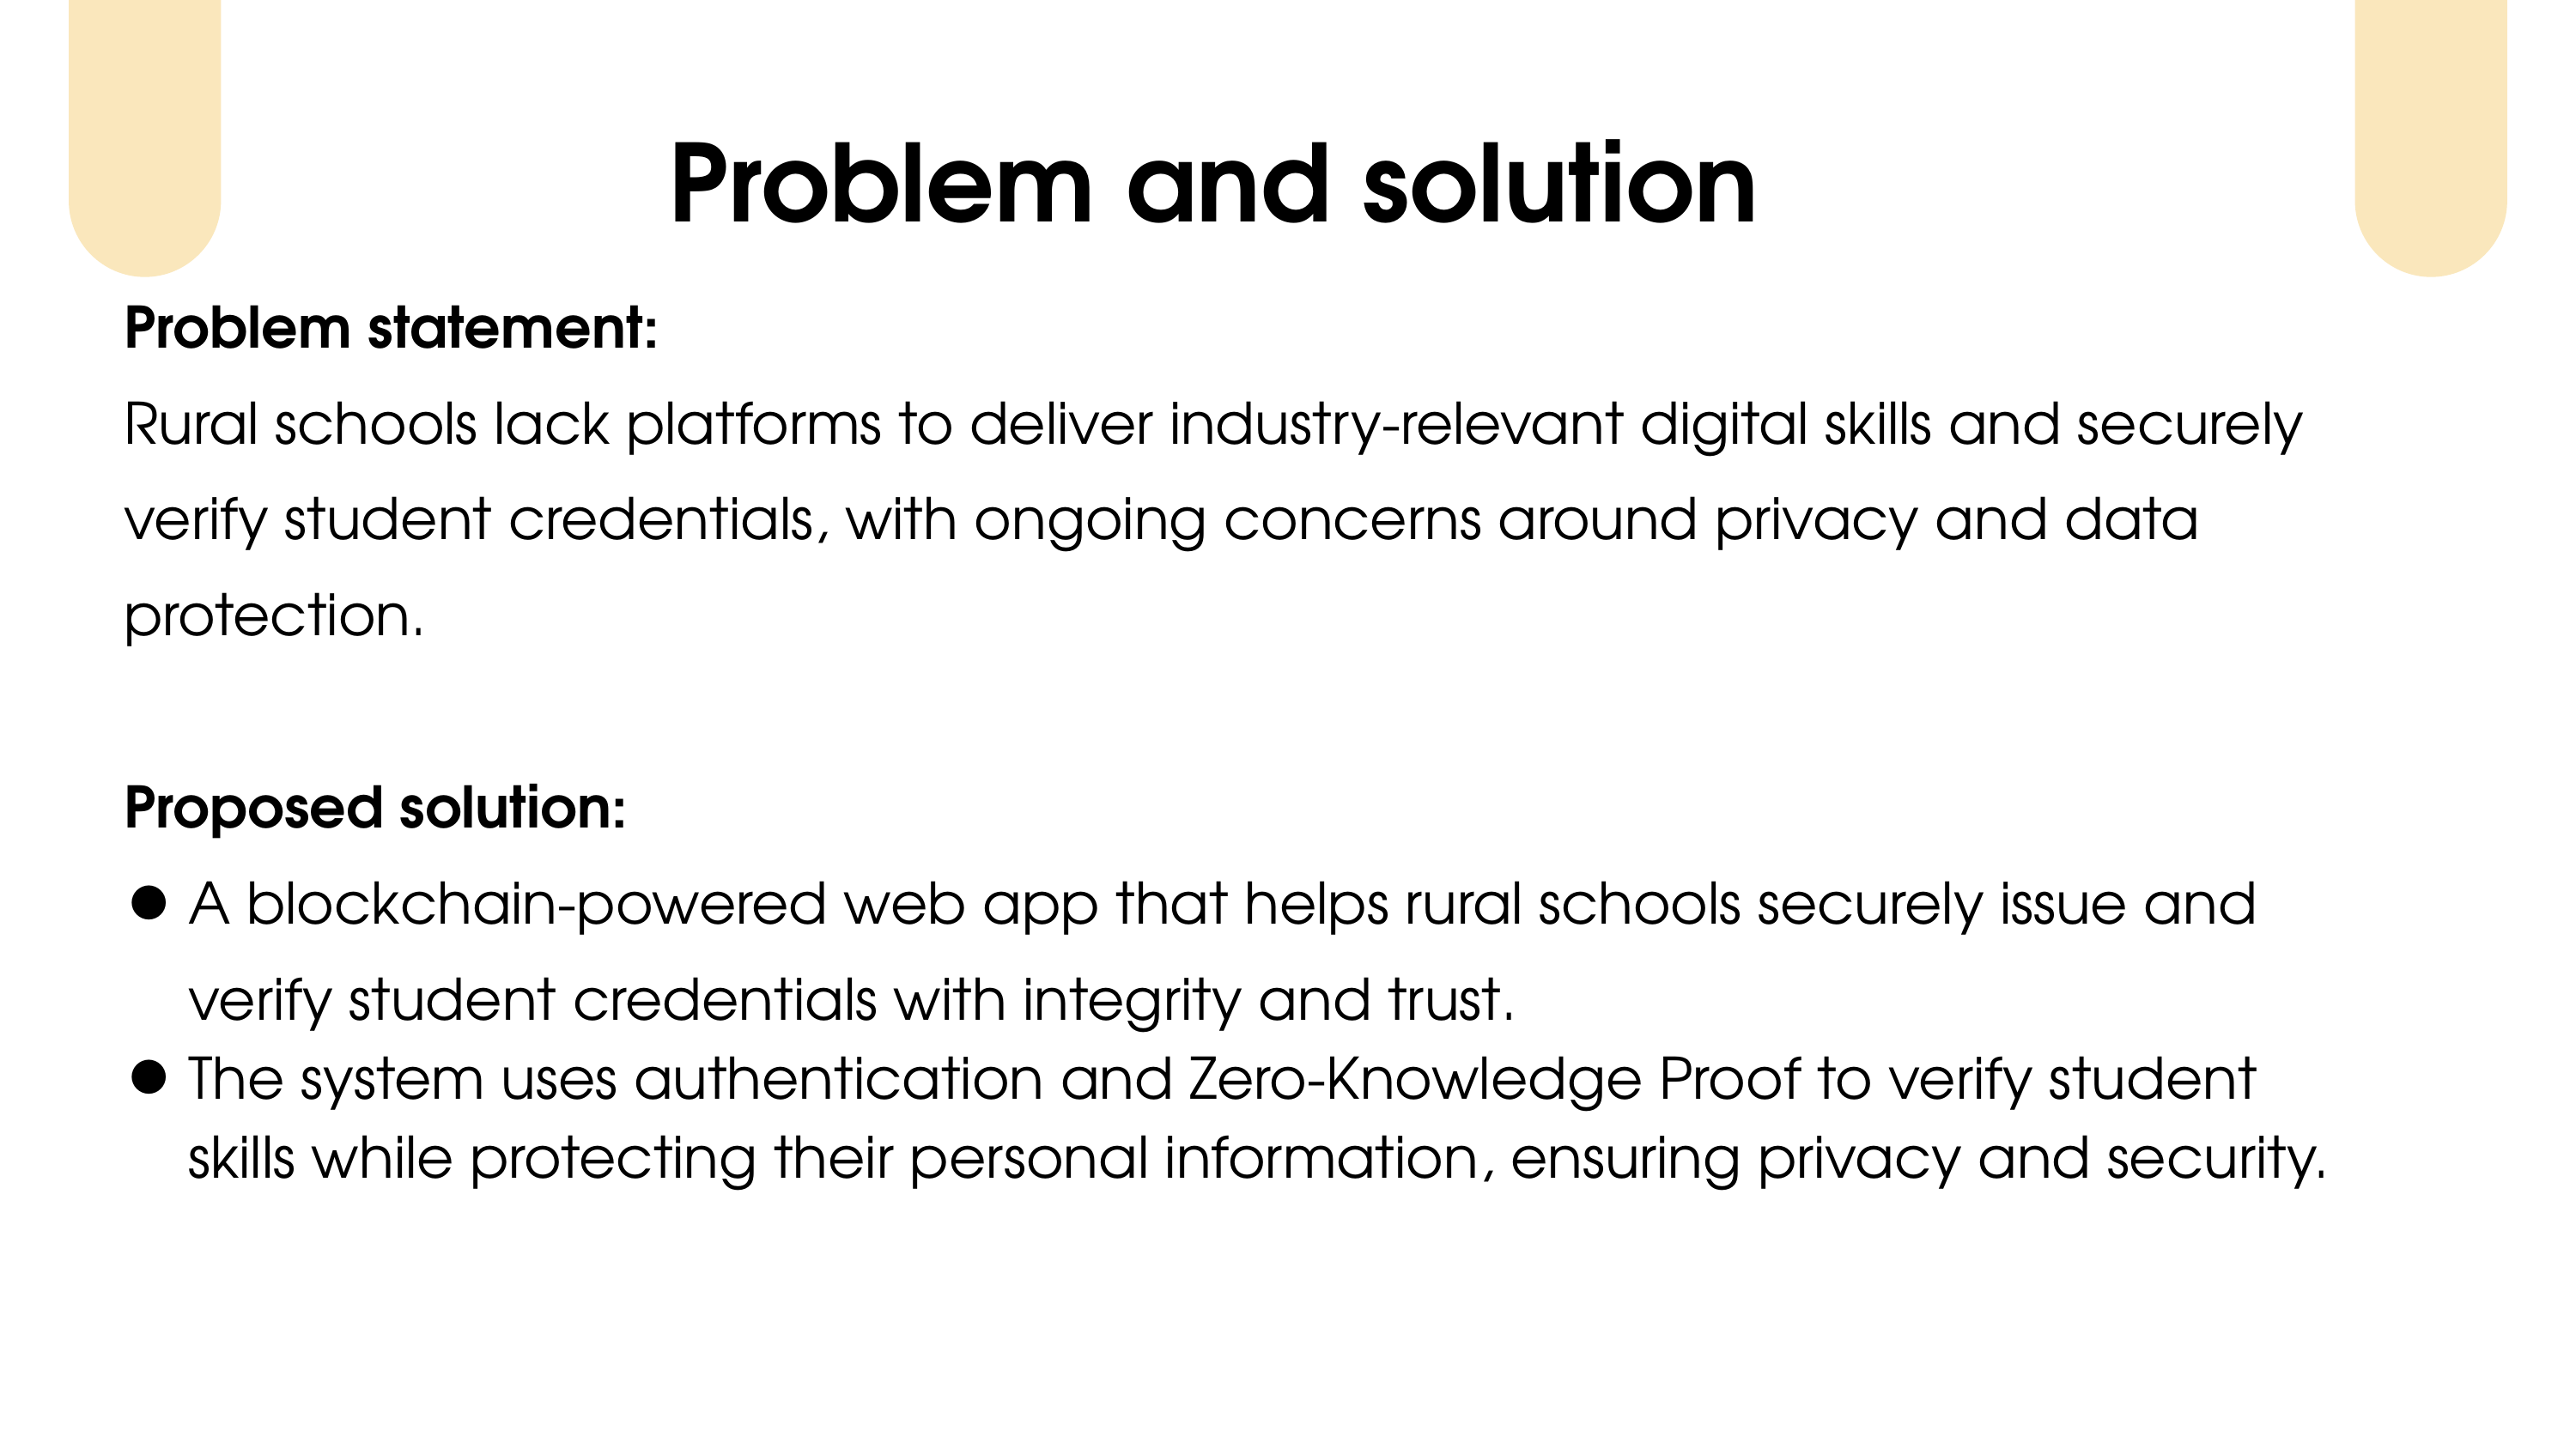

Problem and solution
Problem statement:
Rural schools lack platforms to deliver industry-relevant digital skills and securely verify student credentials, with ongoing concerns around privacy and data protection.

Proposed solution:
A blockchain-powered web app that helps rural schools securely issue and verify student credentials with integrity and trust.
The system uses authentication and Zero-Knowledge Proof to verify student skills while protecting their personal information, ensuring privacy and security.